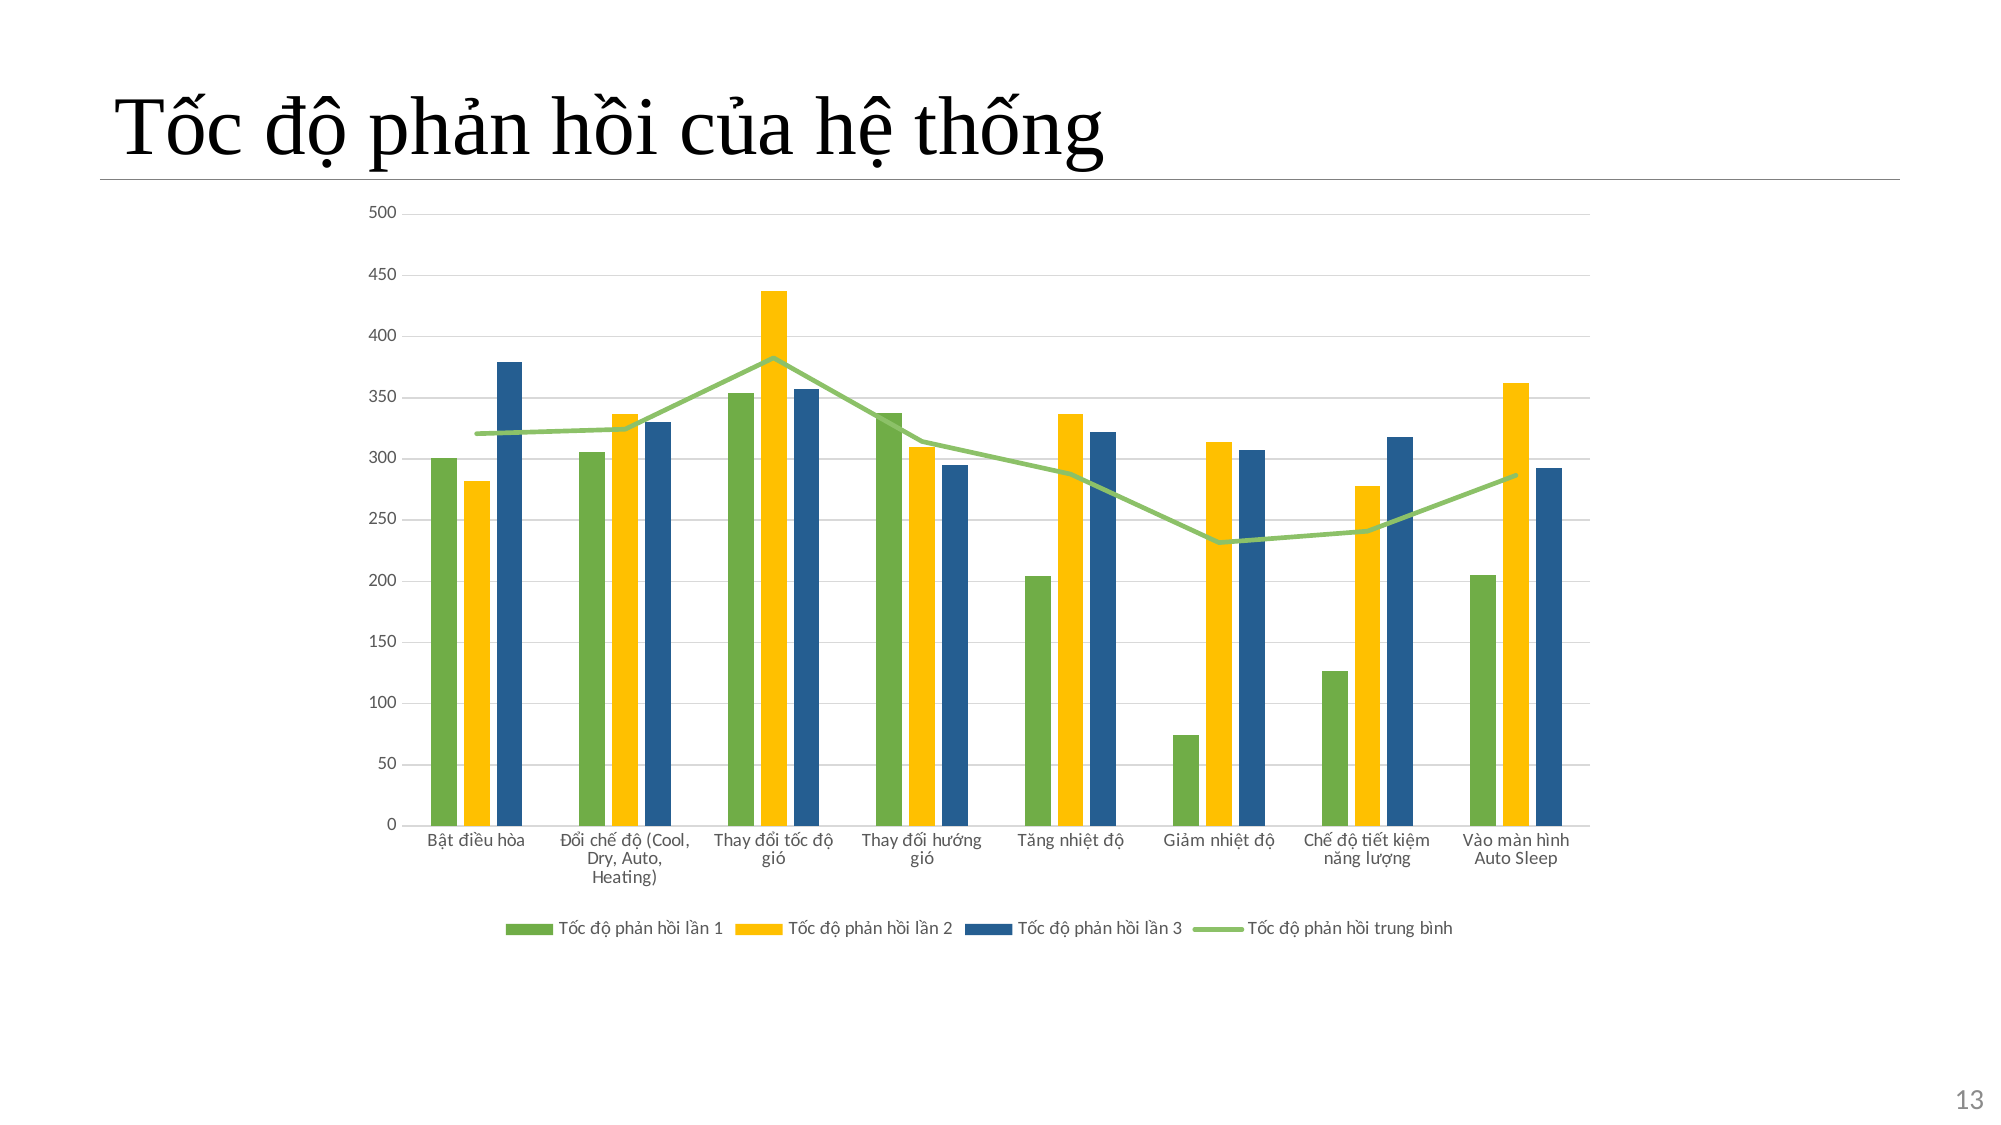

Tốc độ phản hồi của hệ thống

### Chart

| Category | Tốc độ phản hồi lần 1 | Tốc độ phản hồi lần 2 | Tốc độ phản hồi lần 3 | Tốc độ phản hồi trung bình |
|---|---|---|---|---|
| Bật điều hòa | 301.0 | 282.0 | 379.0 | 320.6666666666667 |
| Đổi chế độ (Cool, Dry, Auto, Heating) | 306.0 | 337.0 | 330.0 | 324.3333333333333 |
| Thay đổi tốc độ gió | 354.0 | 437.0 | 357.0 | 382.6666666666667 |
| Thay đối hướng gió | 338.0 | 310.0 | 295.0 | 314.3333333333333 |
| Tăng nhiệt độ | 204.0 | 337.0 | 322.0 | 287.6666666666667 |
| Giảm nhiệt độ | 74.0 | 314.0 | 307.0 | 231.66666666666666 |
| Chế độ tiết kiệm năng lượng | 127.0 | 278.0 | 318.0 | 241.0 |
| Vào màn hình Auto Sleep | 205.0 | 362.0 | 293.0 | 286.6666666666667 |
13